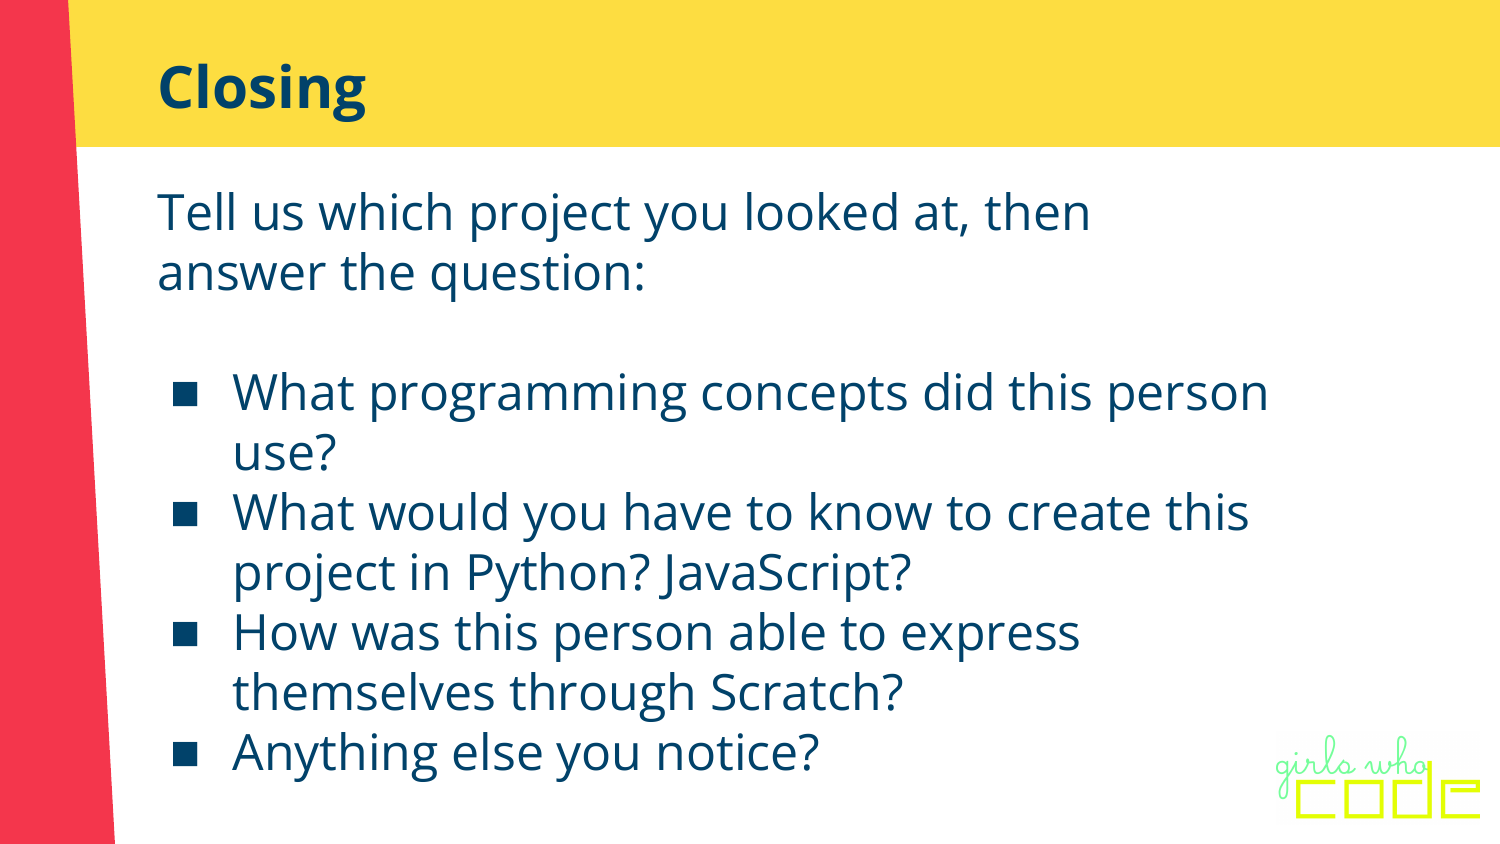

# Closing
Tell us which project you looked at, then answer the question:

What programming concepts did this person use?
What would you have to know to create this project in Python? JavaScript?
How was this person able to express themselves through Scratch?
Anything else you notice?